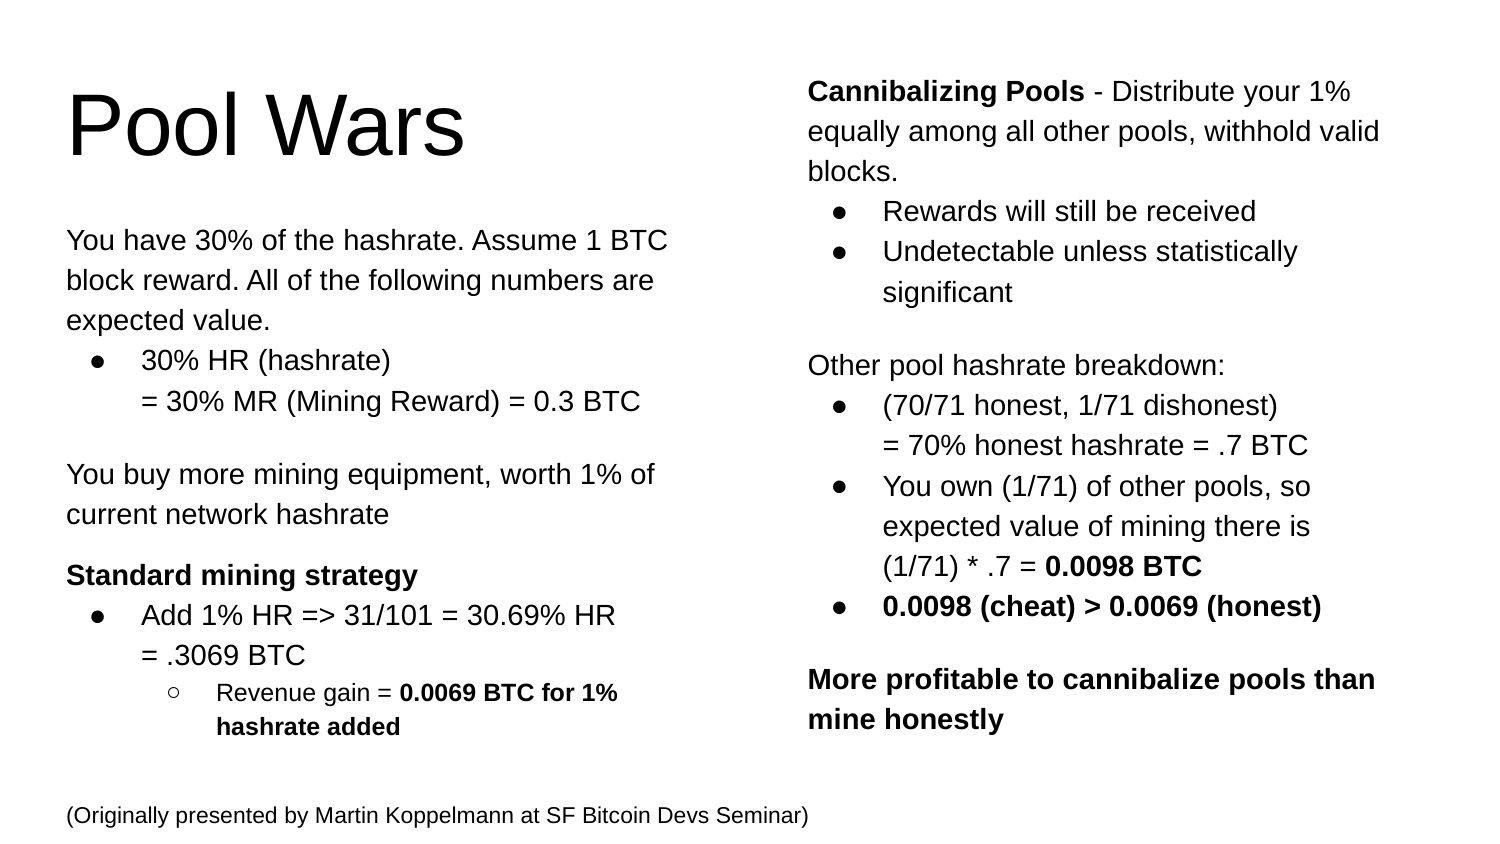

# Pool Wars
Cannibalizing Pools - Distribute your 1% equally among all other pools, withhold valid blocks.
Rewards will still be received
Undetectable unless statistically significant
Other pool hashrate breakdown:
(70/71 honest, 1/71 dishonest)
= 70% honest hashrate = .7 BTC
You own (1/71) of other pools, so expected value of mining there is
(1/71) * .7 = 0.0098 BTC
0.0098 (cheat) > 0.0069 (honest)
More profitable to cannibalize pools than mine honestly
You have 30% of the hashrate. Assume 1 BTC block reward. All of the following numbers are expected value.
30% HR (hashrate)
= 30% MR (Mining Reward) = 0.3 BTC
You buy more mining equipment, worth 1% of current network hashrate
Standard mining strategy
Add 1% HR => 31/101 = 30.69% HR = .3069 BTC
Revenue gain = 0.0069 BTC for 1% hashrate added

(Originally presented by Martin Koppelmann at SF Bitcoin Devs Seminar)